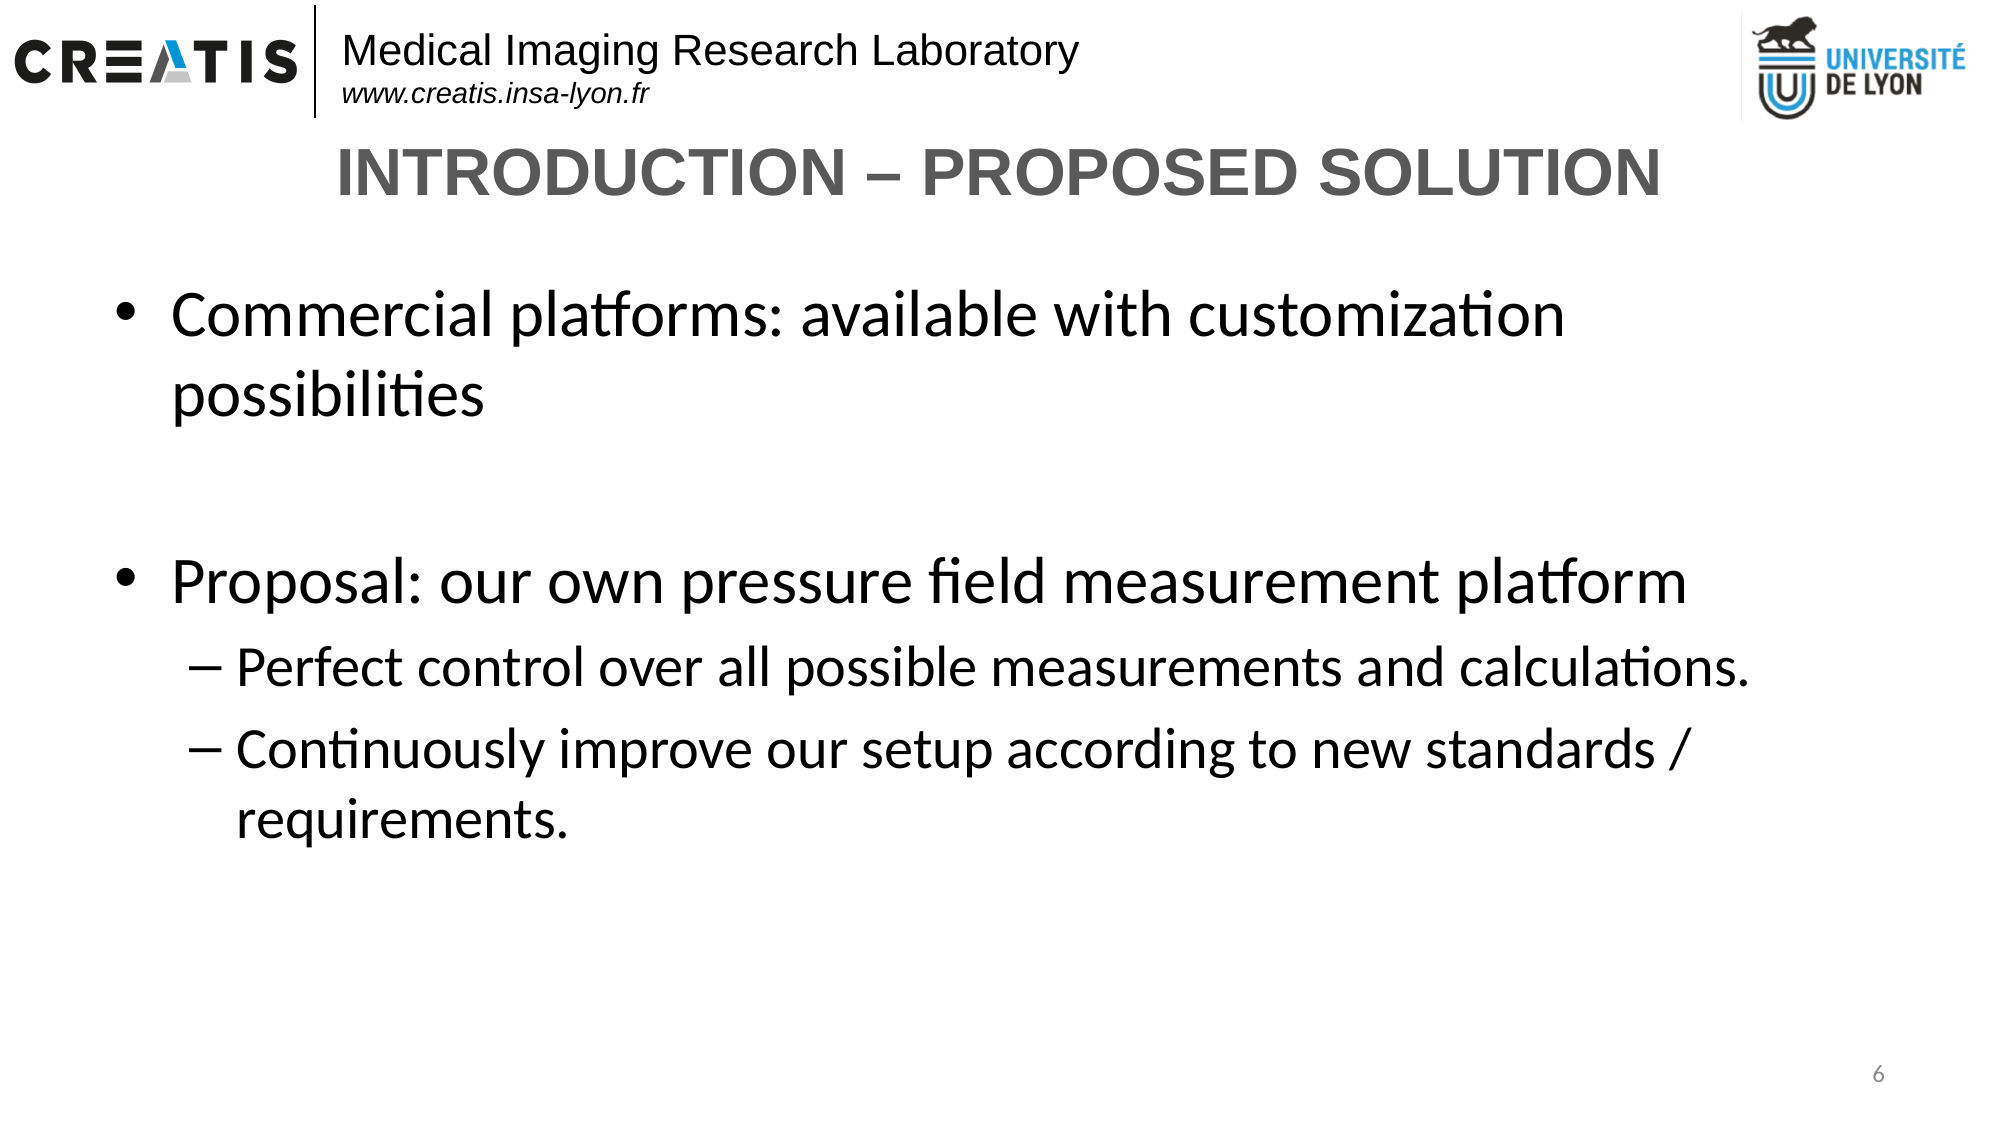

# INTRODUCTION – PROPOSED SOLUTION
Commercial platforms: available with customization possibilities

Proposal: our own pressure field measurement platform
Perfect control over all possible measurements and calculations.
Continuously improve our setup according to new standards / requirements.
6